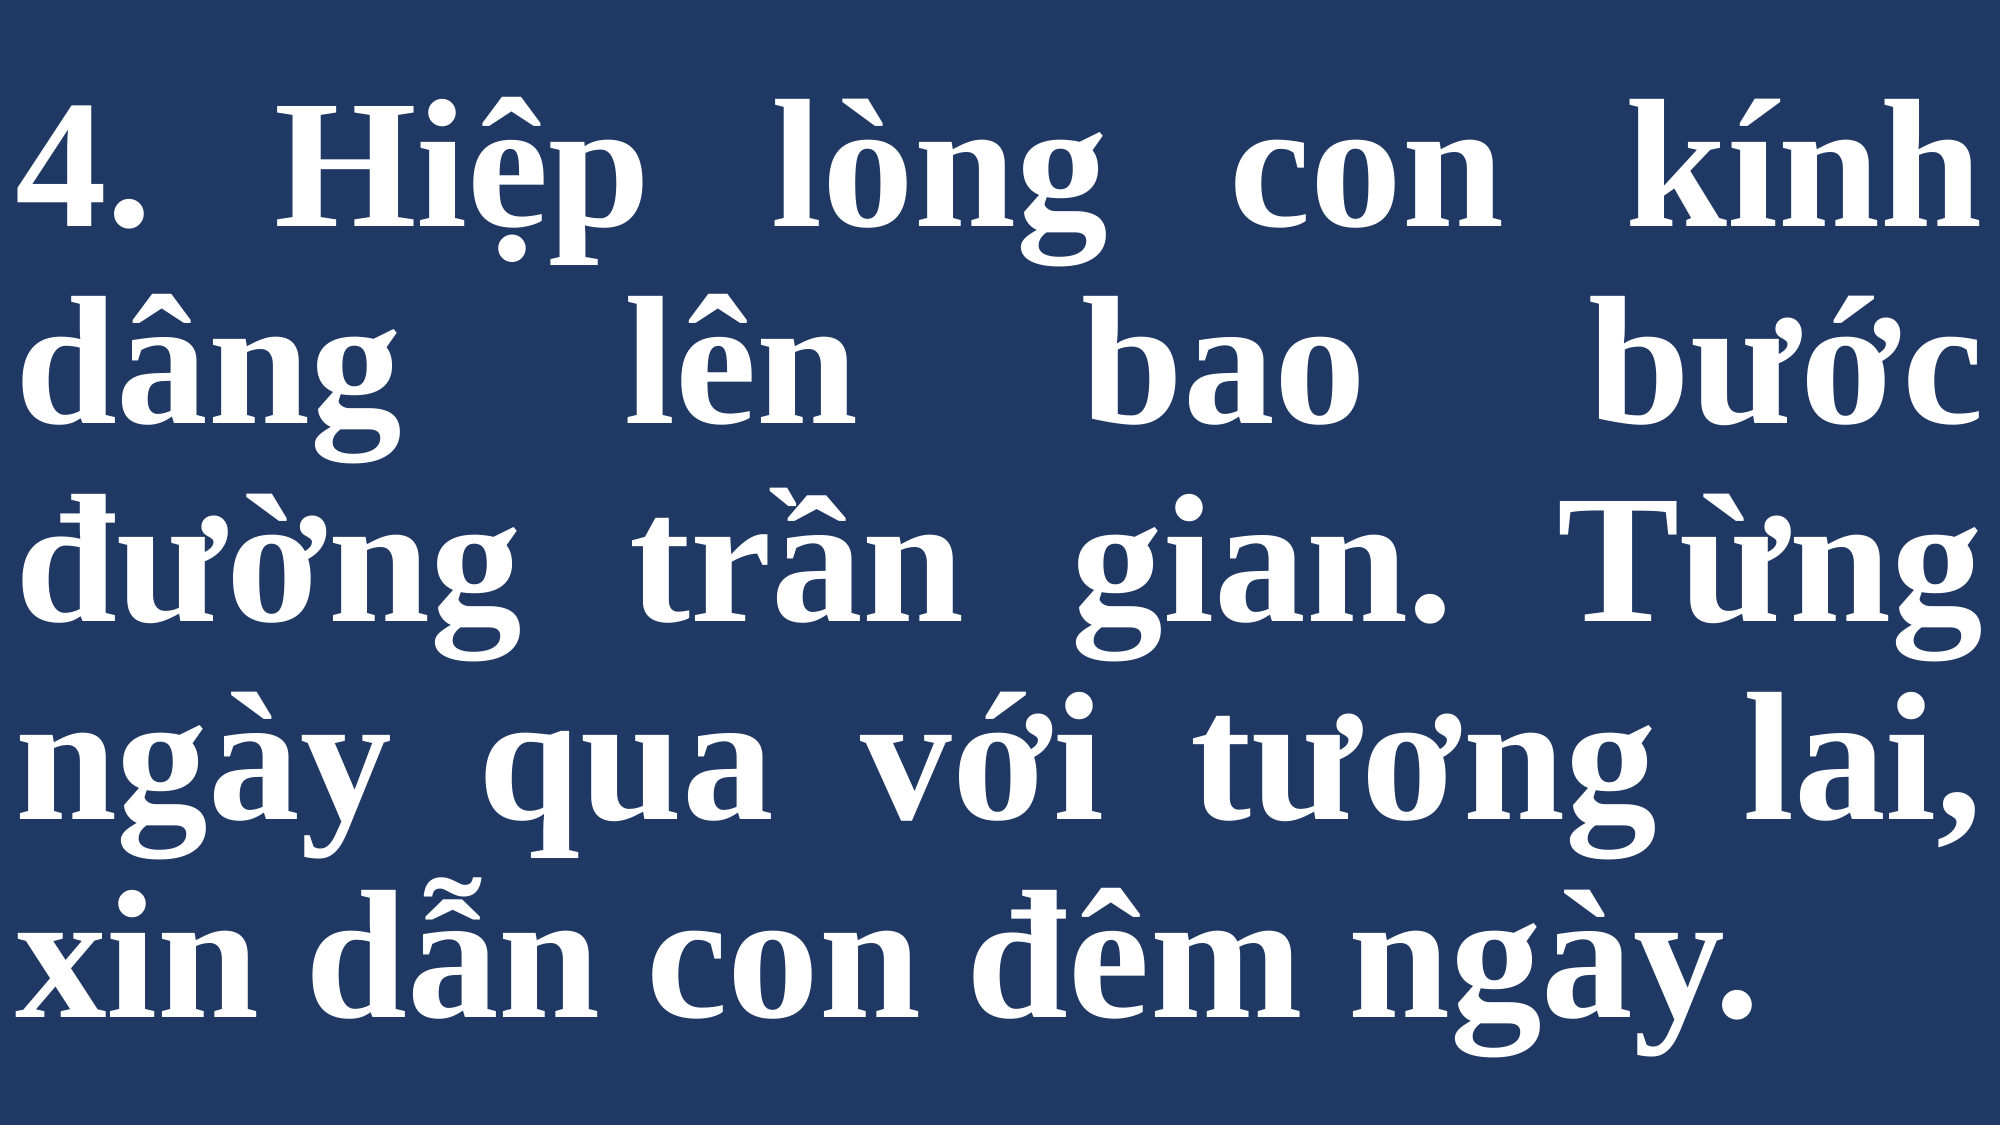

# 4. Hiệp lòng con kính dâng lên bao bước đường trần gian. Từng ngày qua với tương lai, xin dẫn con đêm ngày.